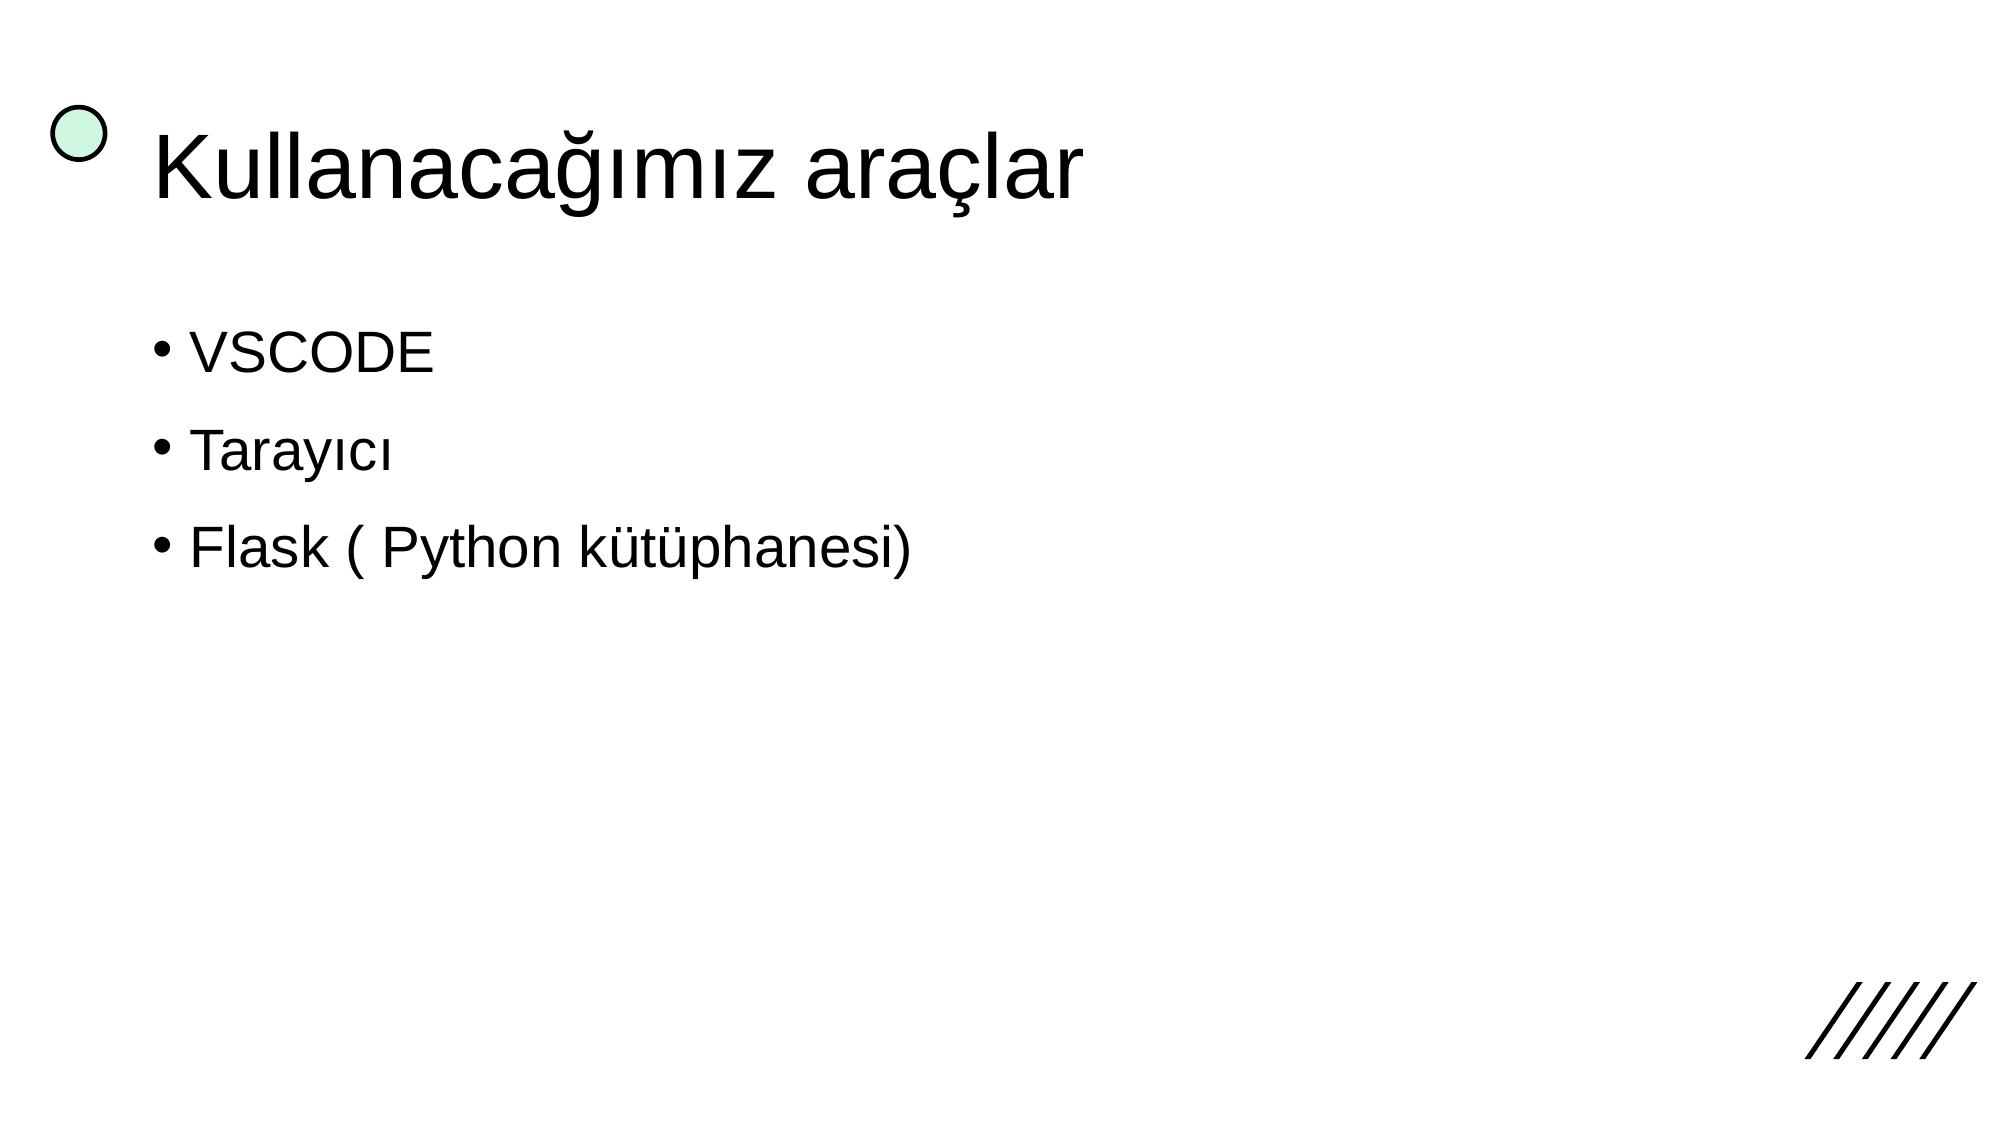

# Kullanacağımız araçlar
VSCODE
Tarayıcı
Flask ( Python kütüphanesi)